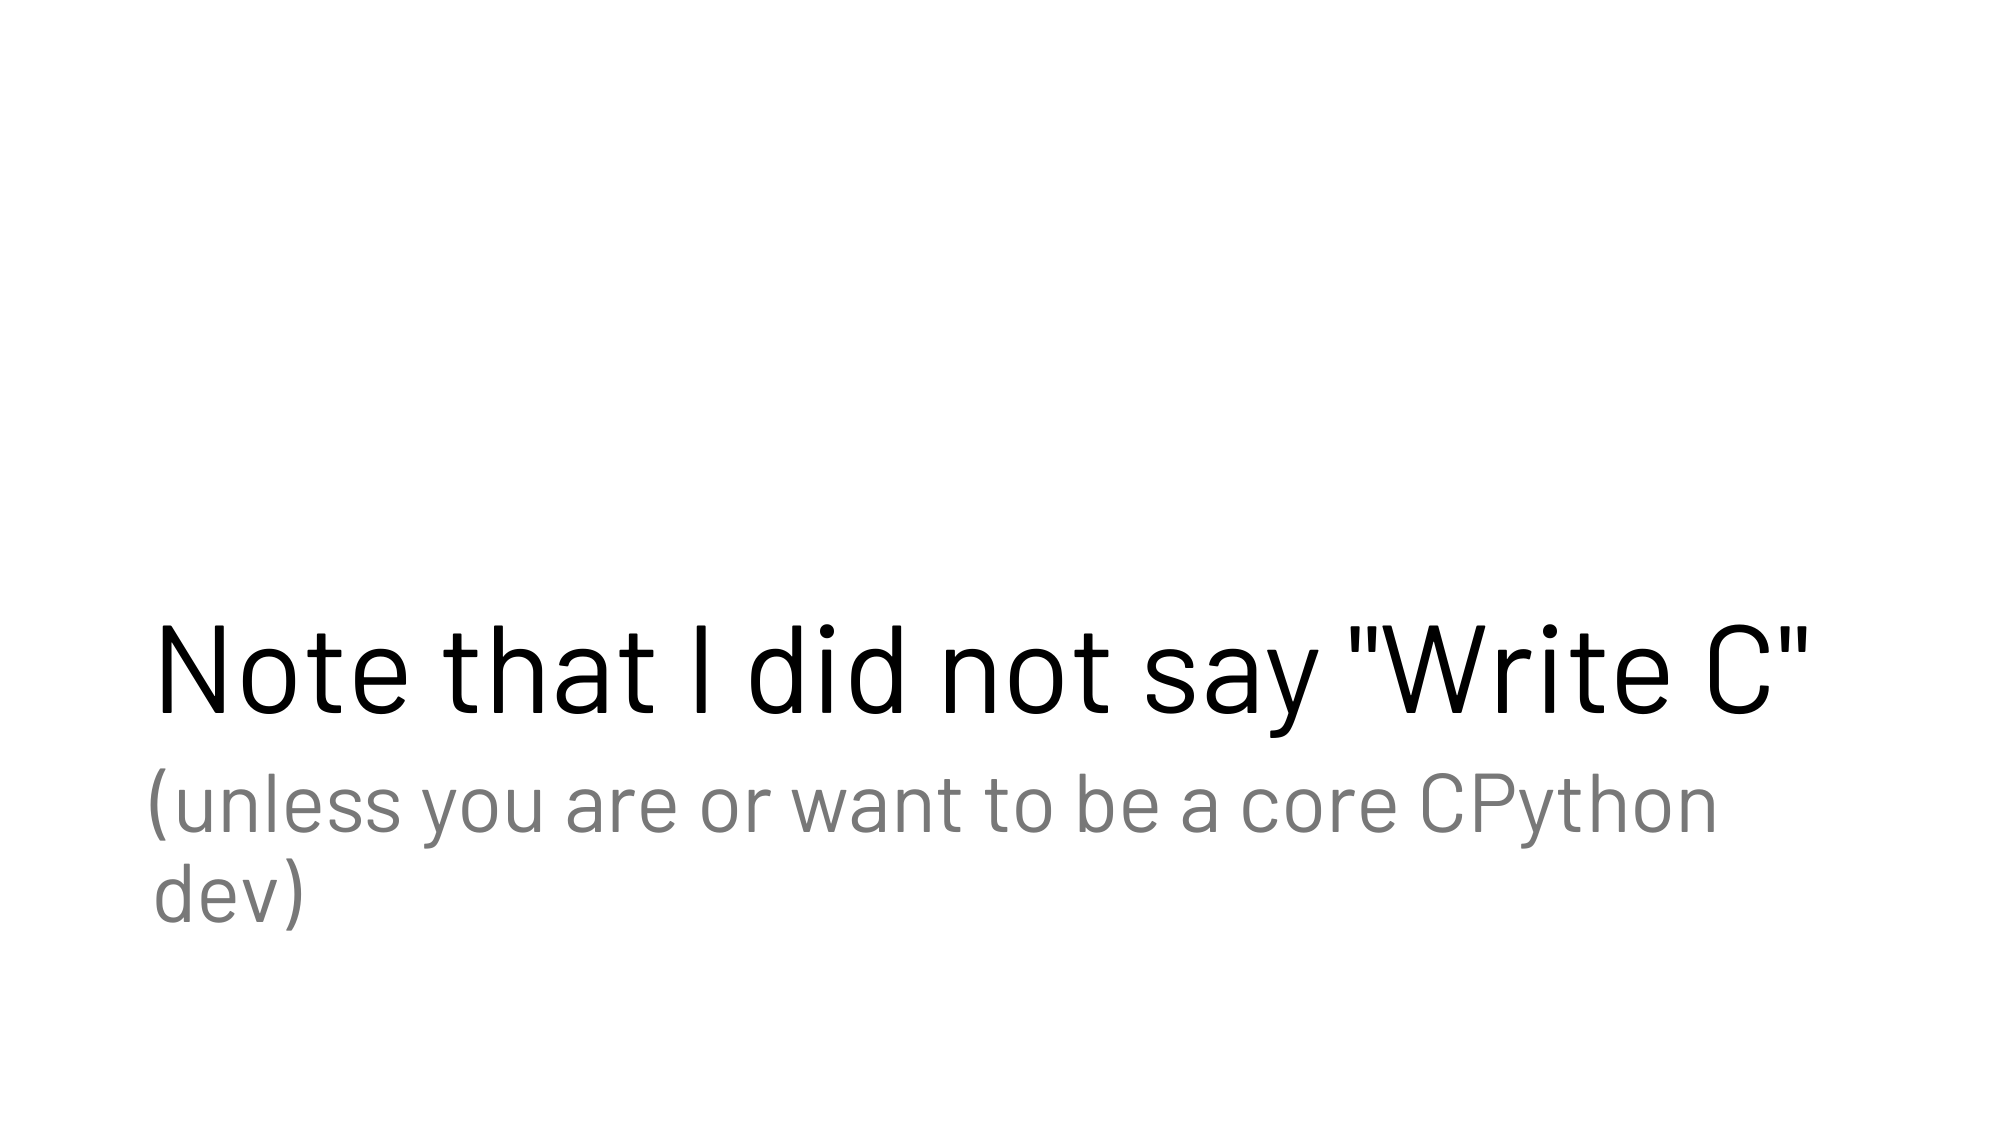

# Note that I did not say "Write C"
(unless you are or want to be a core CPython dev)